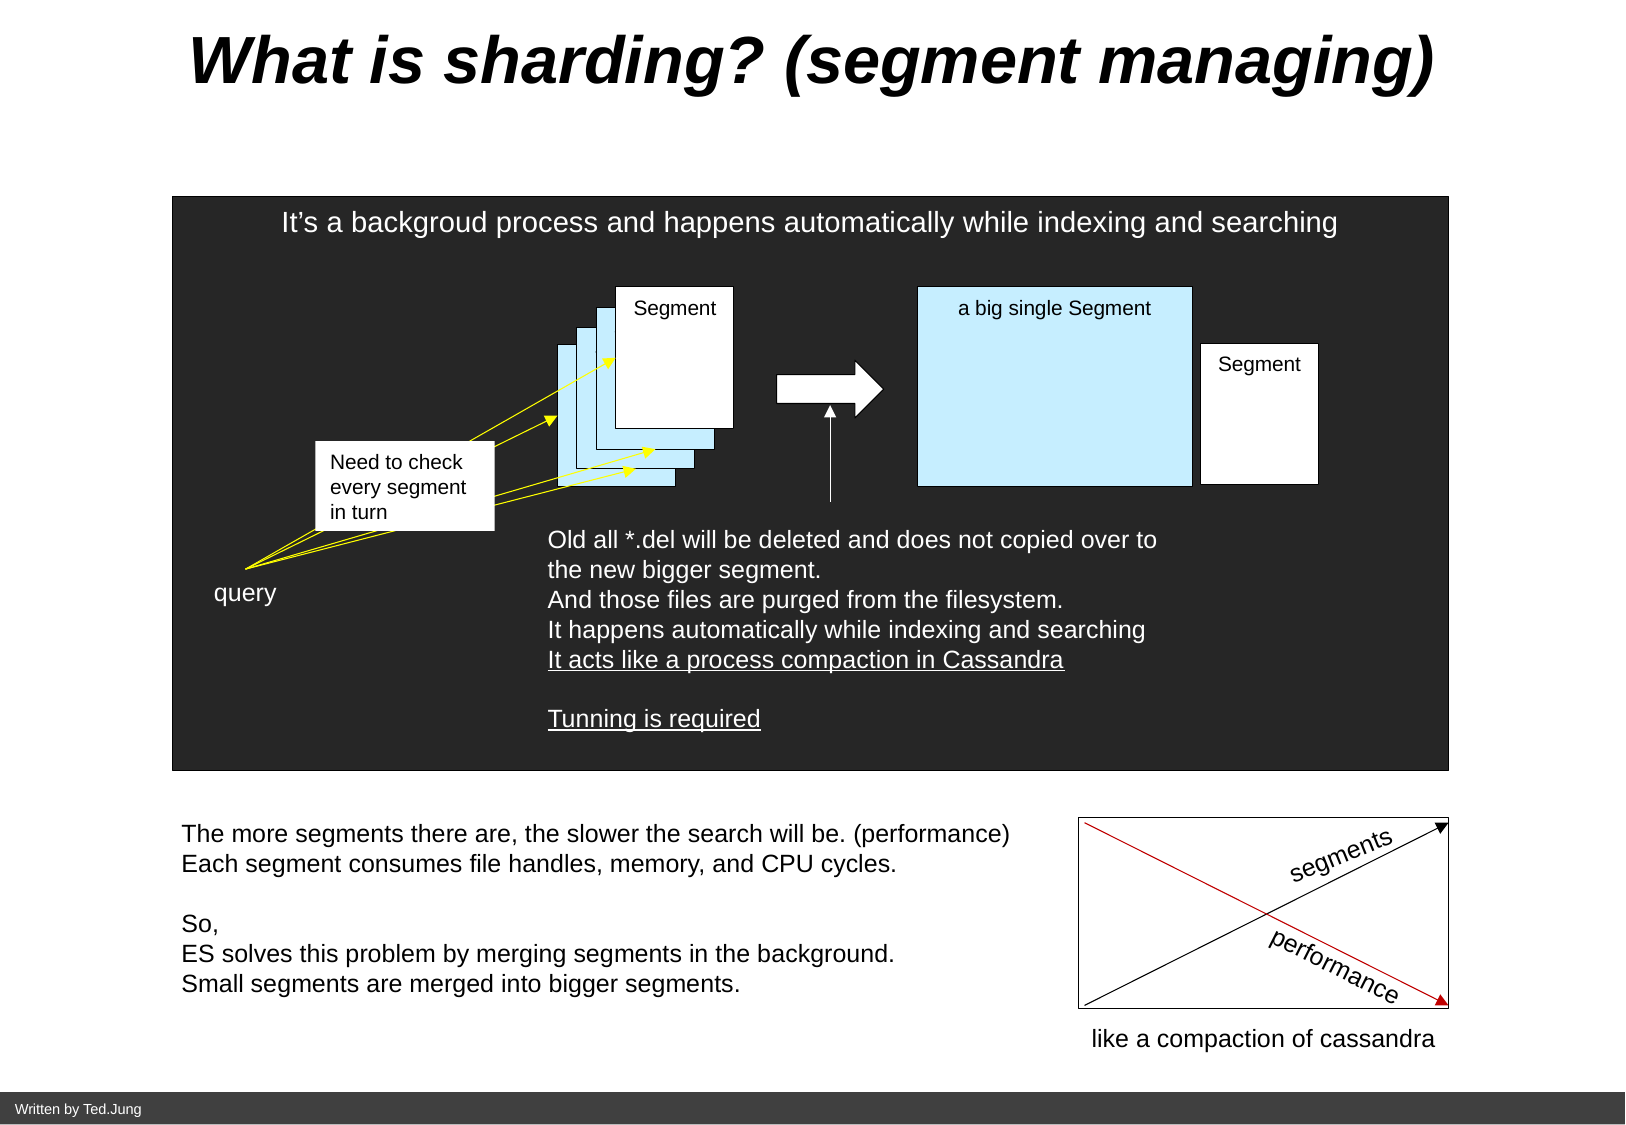

What is sharding? (segment managing)
It’s a backgroud process and happens automatically while indexing and searching
Segment
a big single Segment
Segment
Segment
Segment
Segment

Need to check every segment in turn
Old all *.del will be deleted and does not copied over to the new bigger segment.
And those files are purged from the filesystem.
It happens automatically while indexing and searching
It acts like a process compaction in Cassandra

Tunning is required
query
The more segments there are, the slower the search will be. (performance)
Each segment consumes file handles, memory, and CPU cycles.

So,
ES solves this problem by merging segments in the background.
Small segments are merged into bigger segments.

segments
performance
like a compaction of cassandra